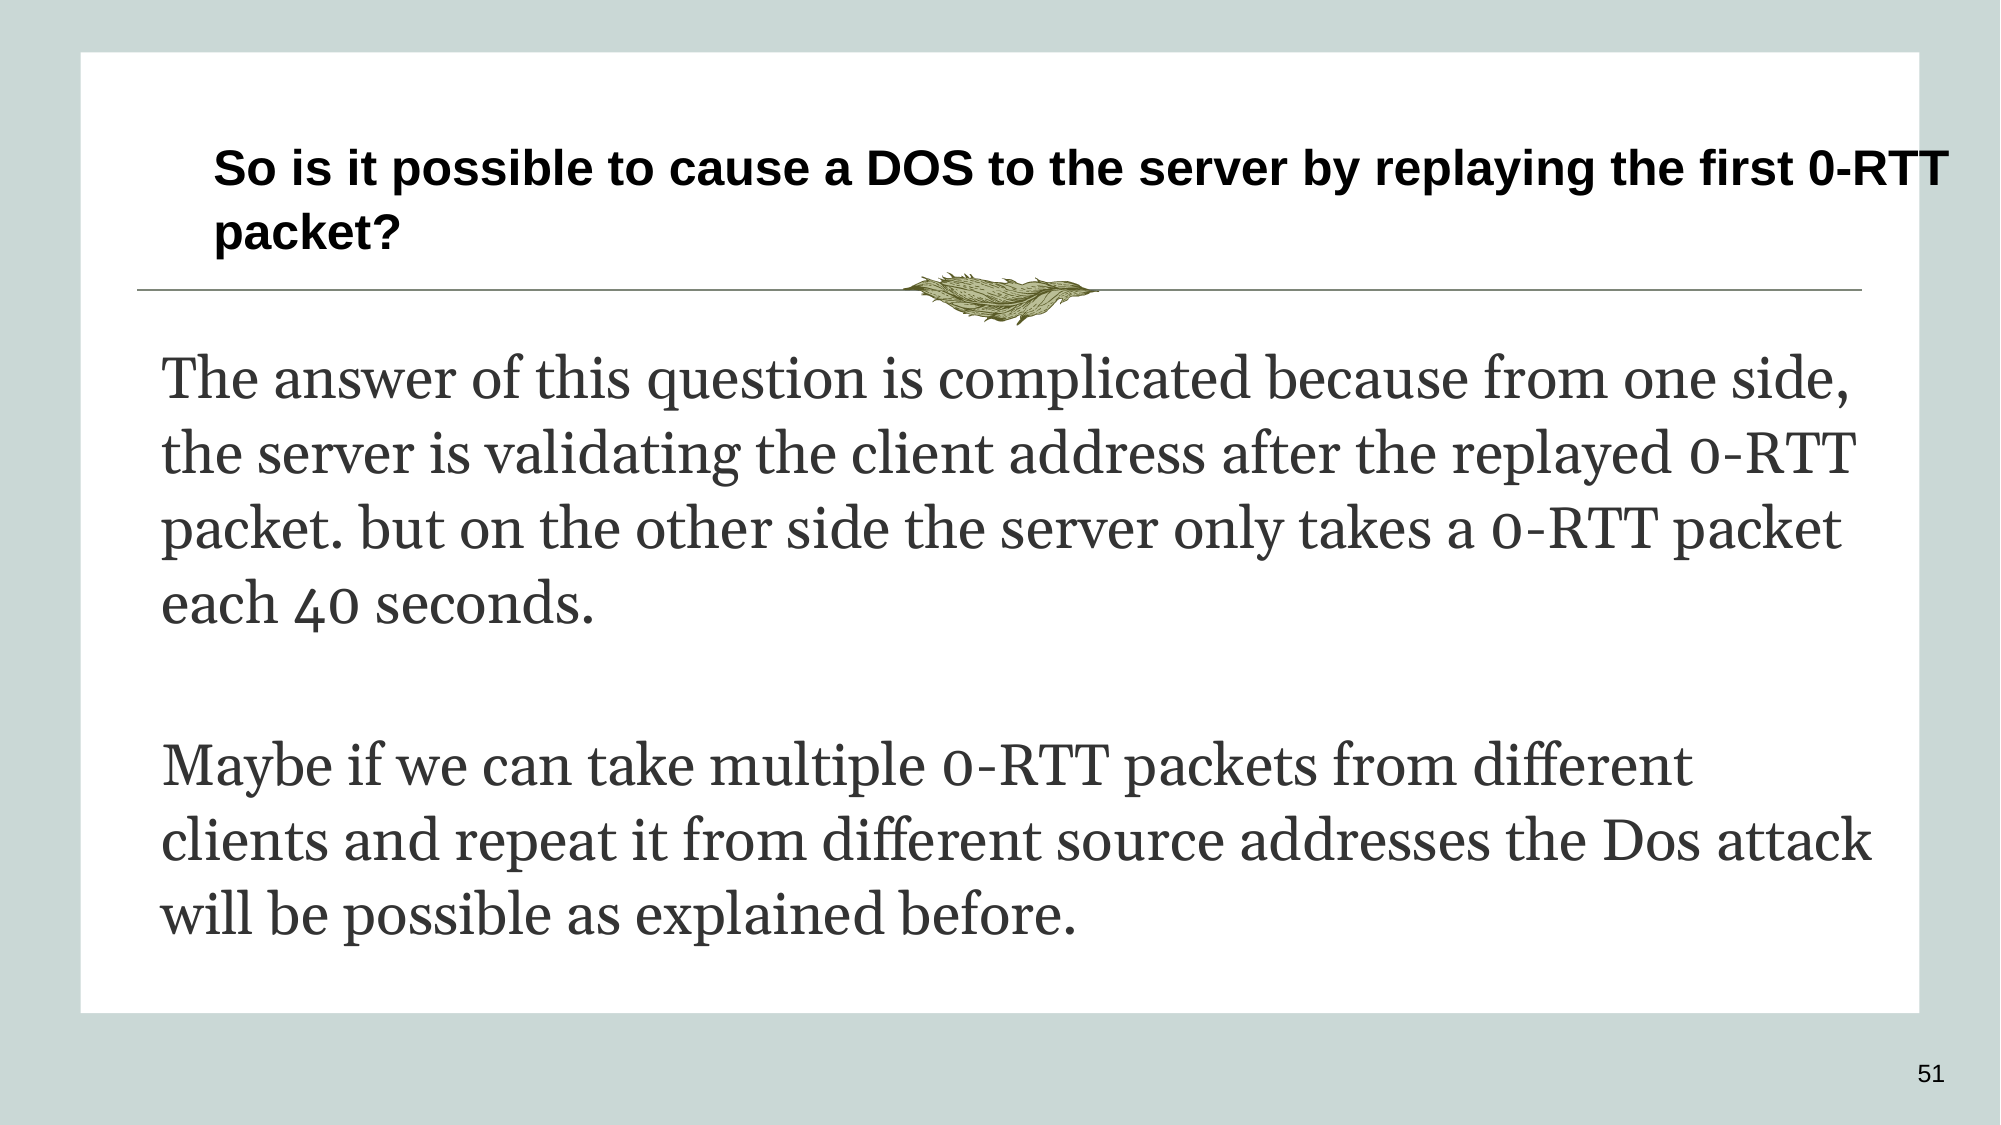

So is it possible to cause a DOS to the server by replaying the first 0-RTT packet?
The answer of this question is complicated because from one side, the server is validating the client address after the replayed 0-RTT packet. but on the other side the server only takes a 0-RTT packet each 40 seconds.

Maybe if we can take multiple 0-RTT packets from different clients and repeat it from different source addresses the Dos attack will be possible as explained before.
51